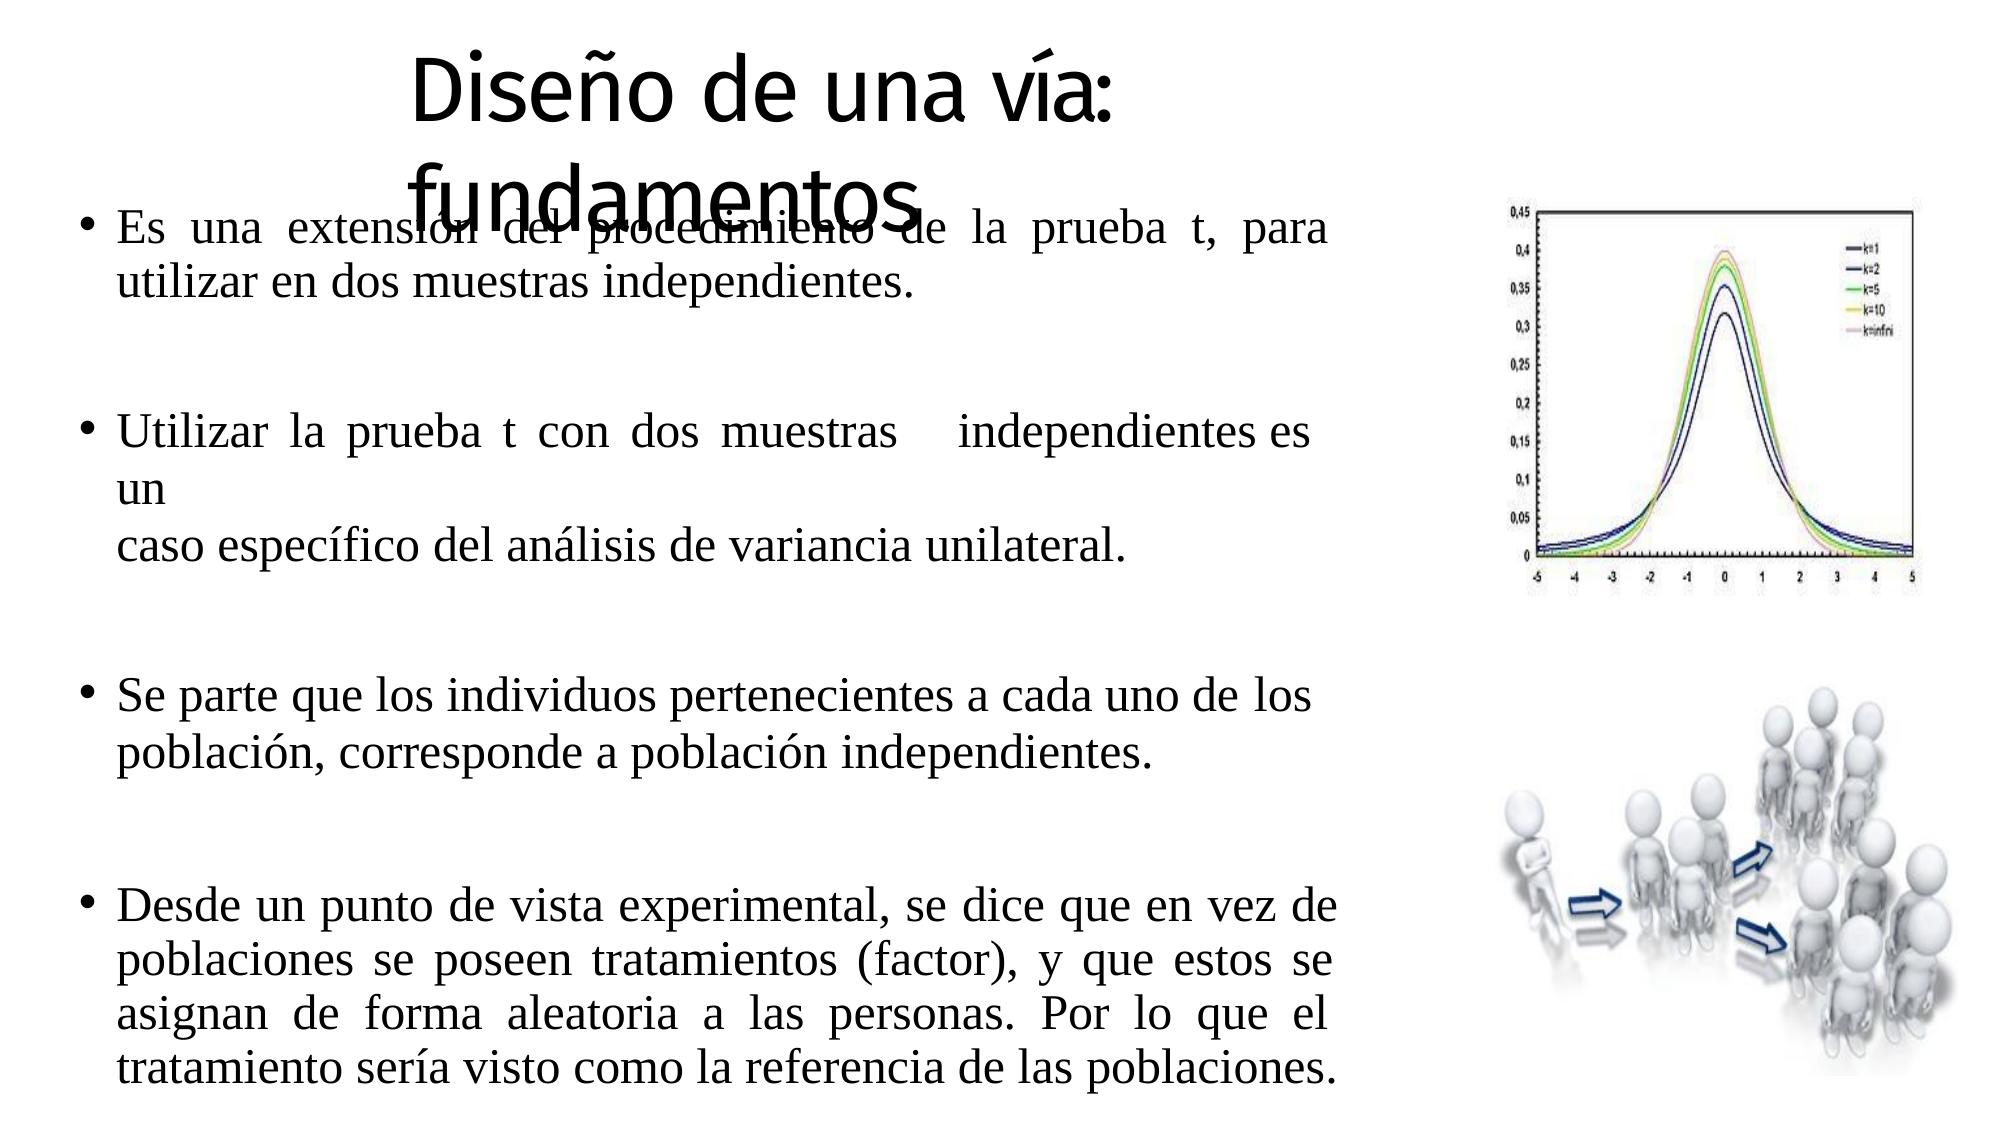

# Diseño de una vía: fundamentos
Es una extensión del procedimiento de la prueba t, para  utilizar en dos muestras independientes.

Utilizar la prueba t con dos muestras	independientes es un
caso específico del análisis de variancia unilateral.

Se parte que los individuos pertenecientes a cada uno de los
población, corresponde a población independientes.

Desde un punto de vista experimental, se dice que en vez de  poblaciones se poseen tratamientos (factor), y que estos se  asignan de forma aleatoria a las personas. Por lo que el  tratamiento sería visto como la referencia de las poblaciones.